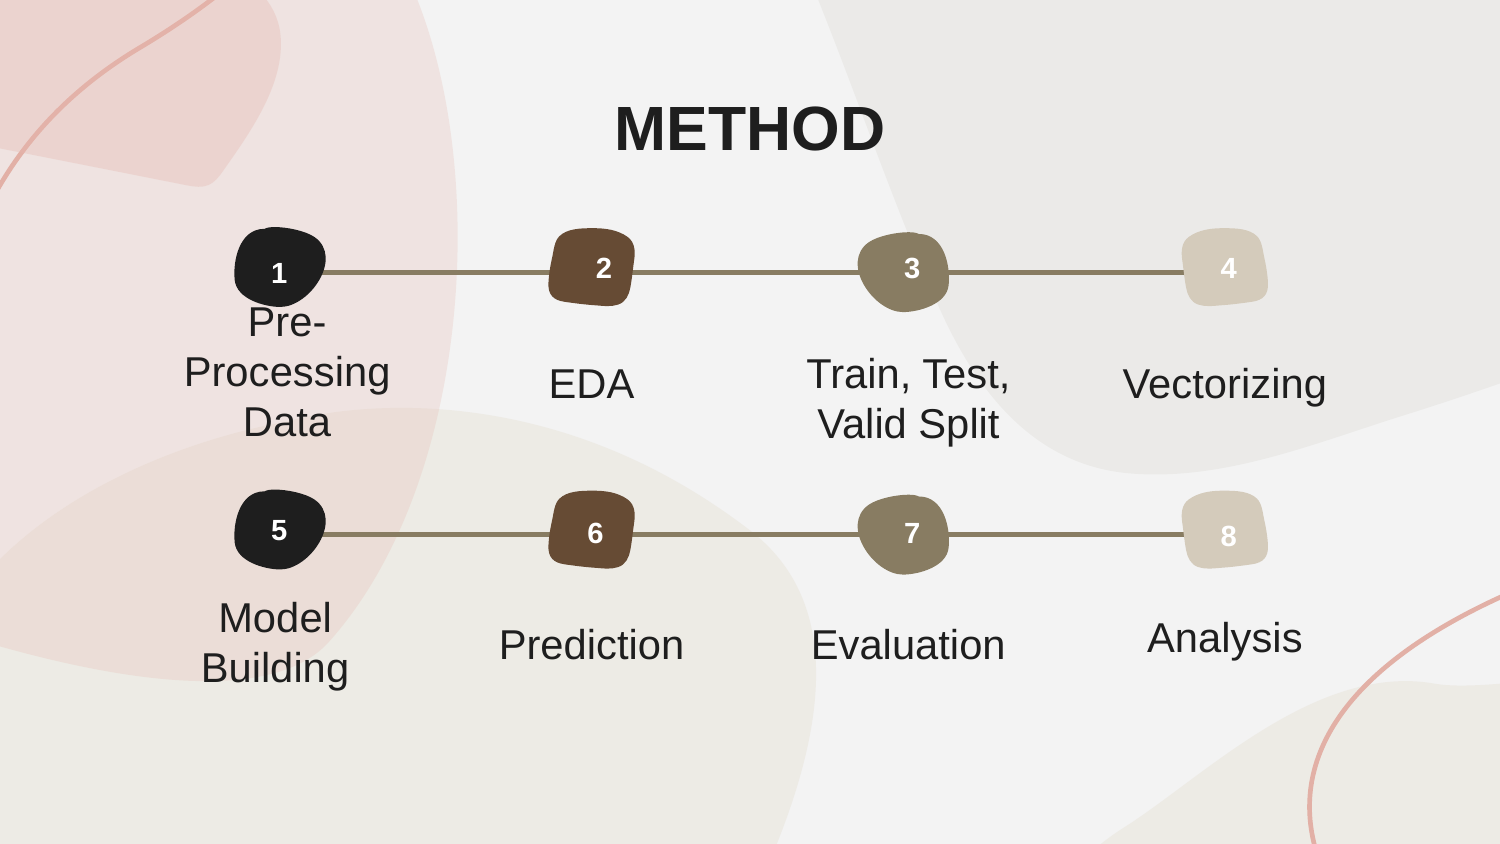

# METHOD

    2
   3
   4
1
EDA
Vectorizing
Pre-Processing Data
Train, Test, Valid Split

   5
   7
   6
   8
Analysis
Prediction
Evaluation
Model Building